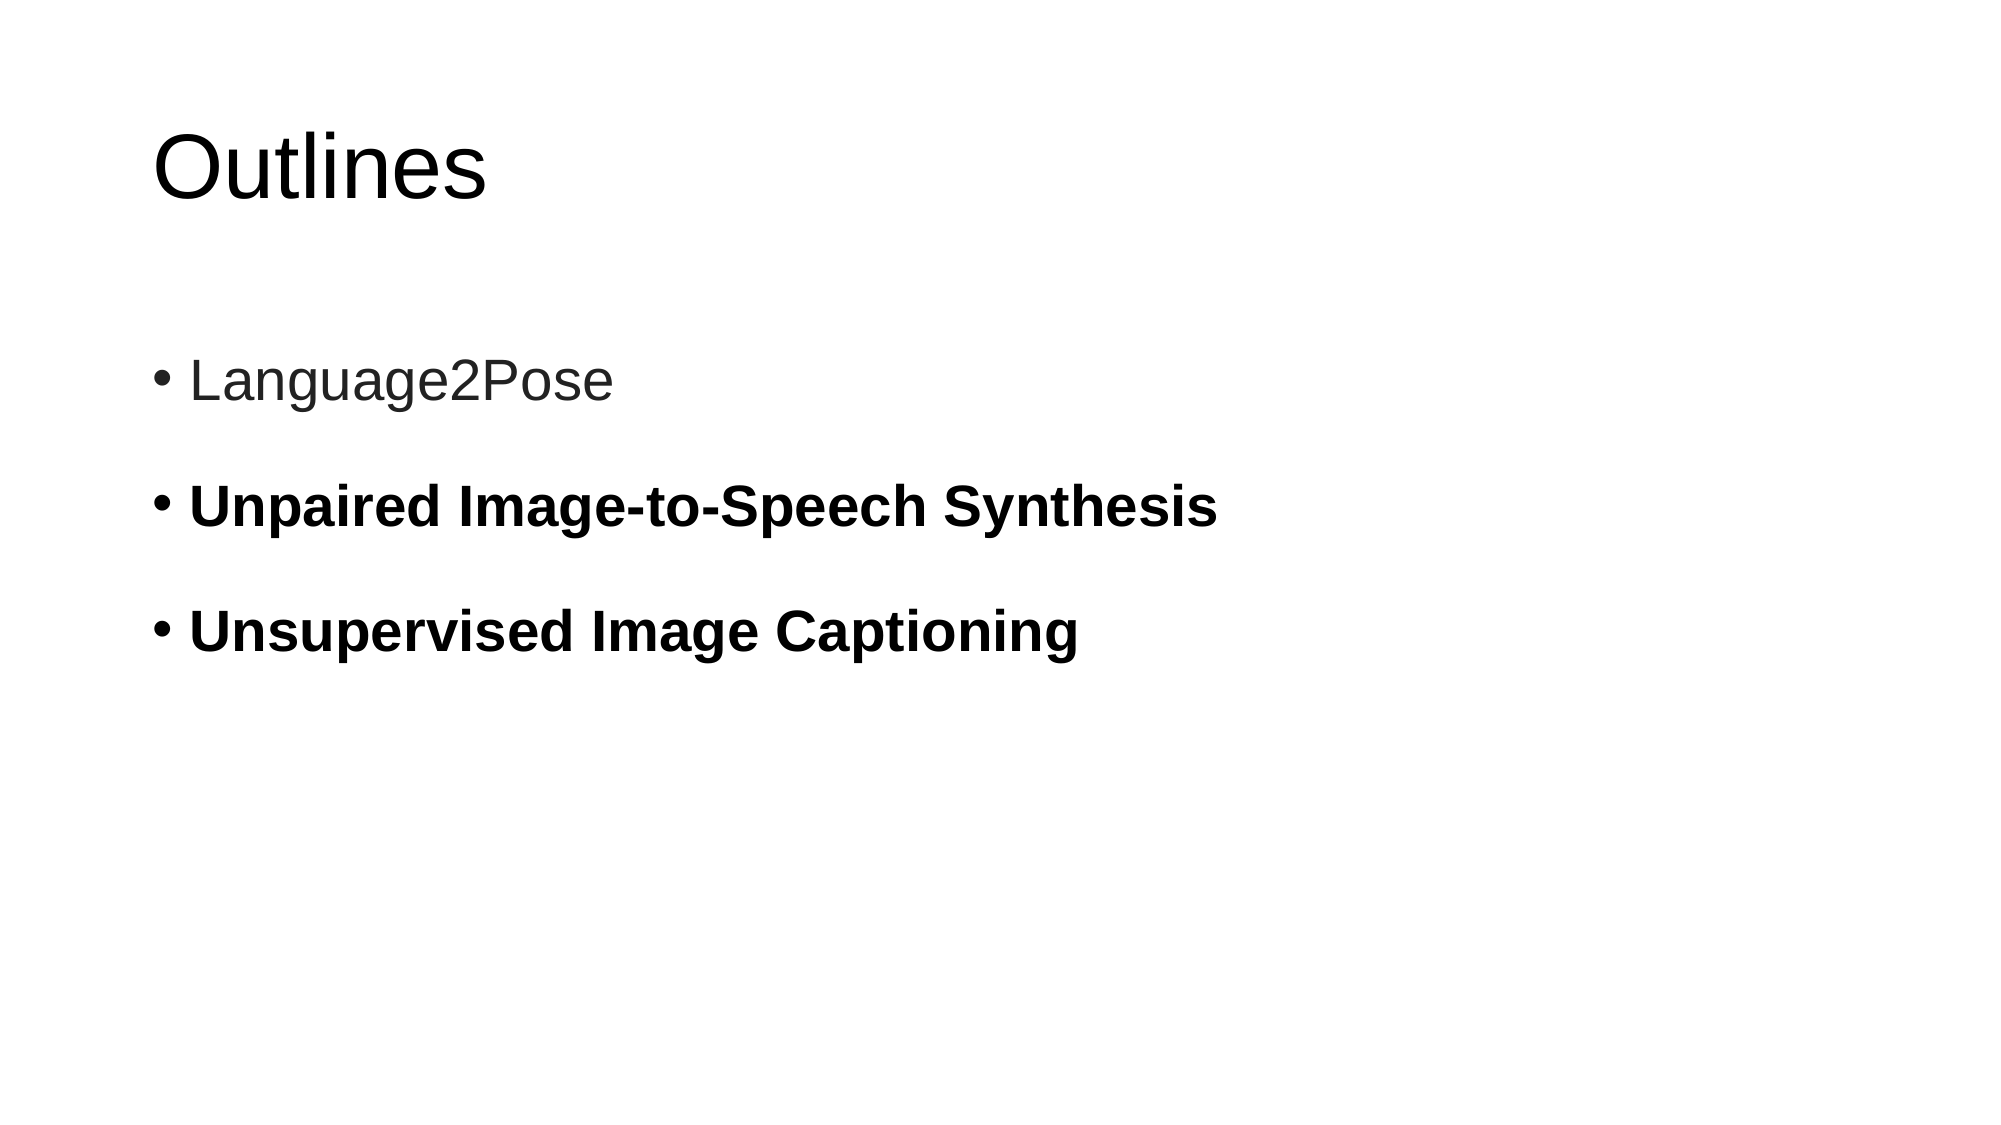

# Outlines
Language2Pose
Unpaired Image-to-Speech Synthesis
Unsupervised Image Captioning